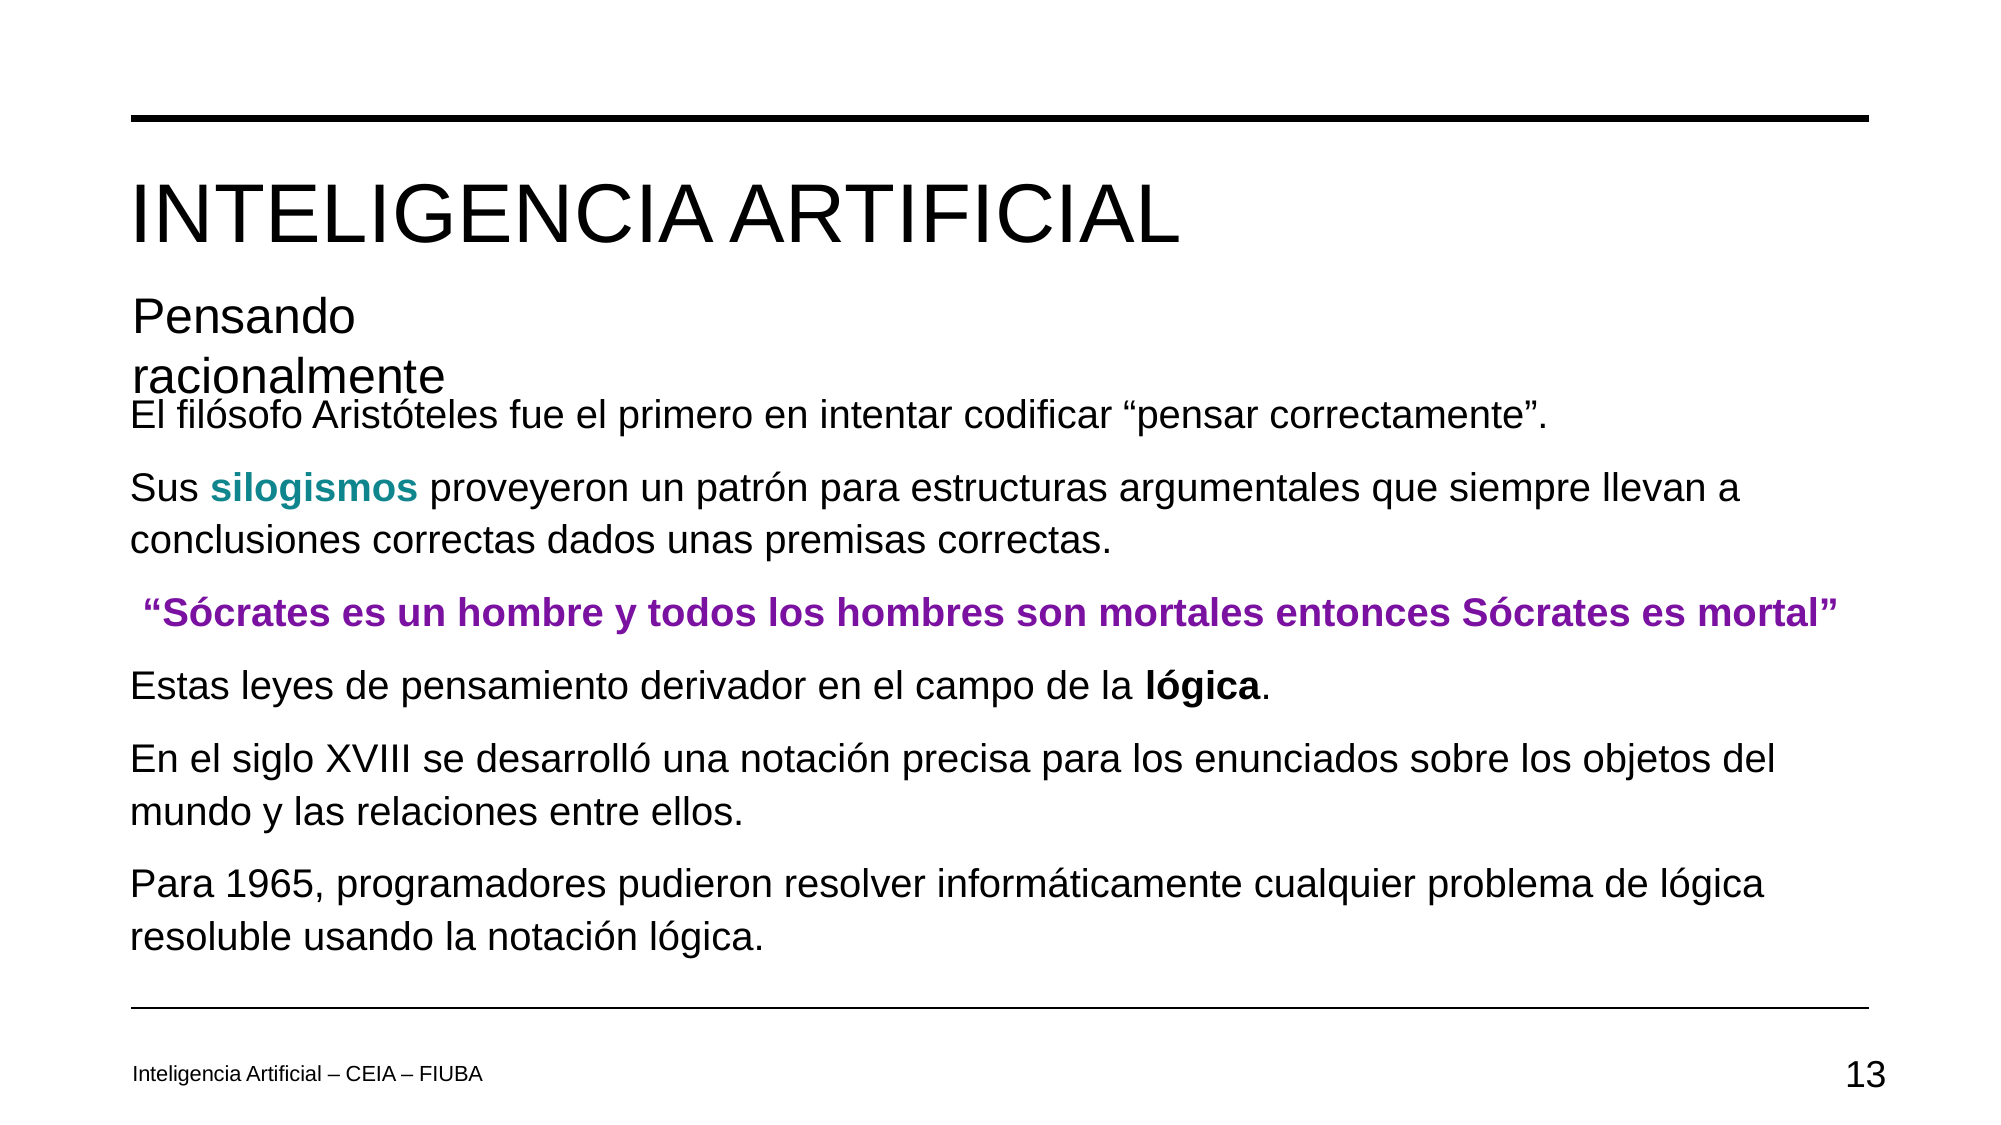

# Inteligencia Artificial
Pensando racionalmente
El filósofo Aristóteles fue el primero en intentar codificar “pensar correctamente”.
Sus silogismos proveyeron un patrón para estructuras argumentales que siempre llevan a conclusiones correctas dados unas premisas correctas.
“Sócrates es un hombre y todos los hombres son mortales entonces Sócrates es mortal”
Estas leyes de pensamiento derivador en el campo de la lógica.
En el siglo XVIII se desarrolló una notación precisa para los enunciados sobre los objetos del mundo y las relaciones entre ellos.
Para 1965, programadores pudieron resolver informáticamente cualquier problema de lógica resoluble usando la notación lógica.
Inteligencia Artificial – CEIA – FIUBA
13